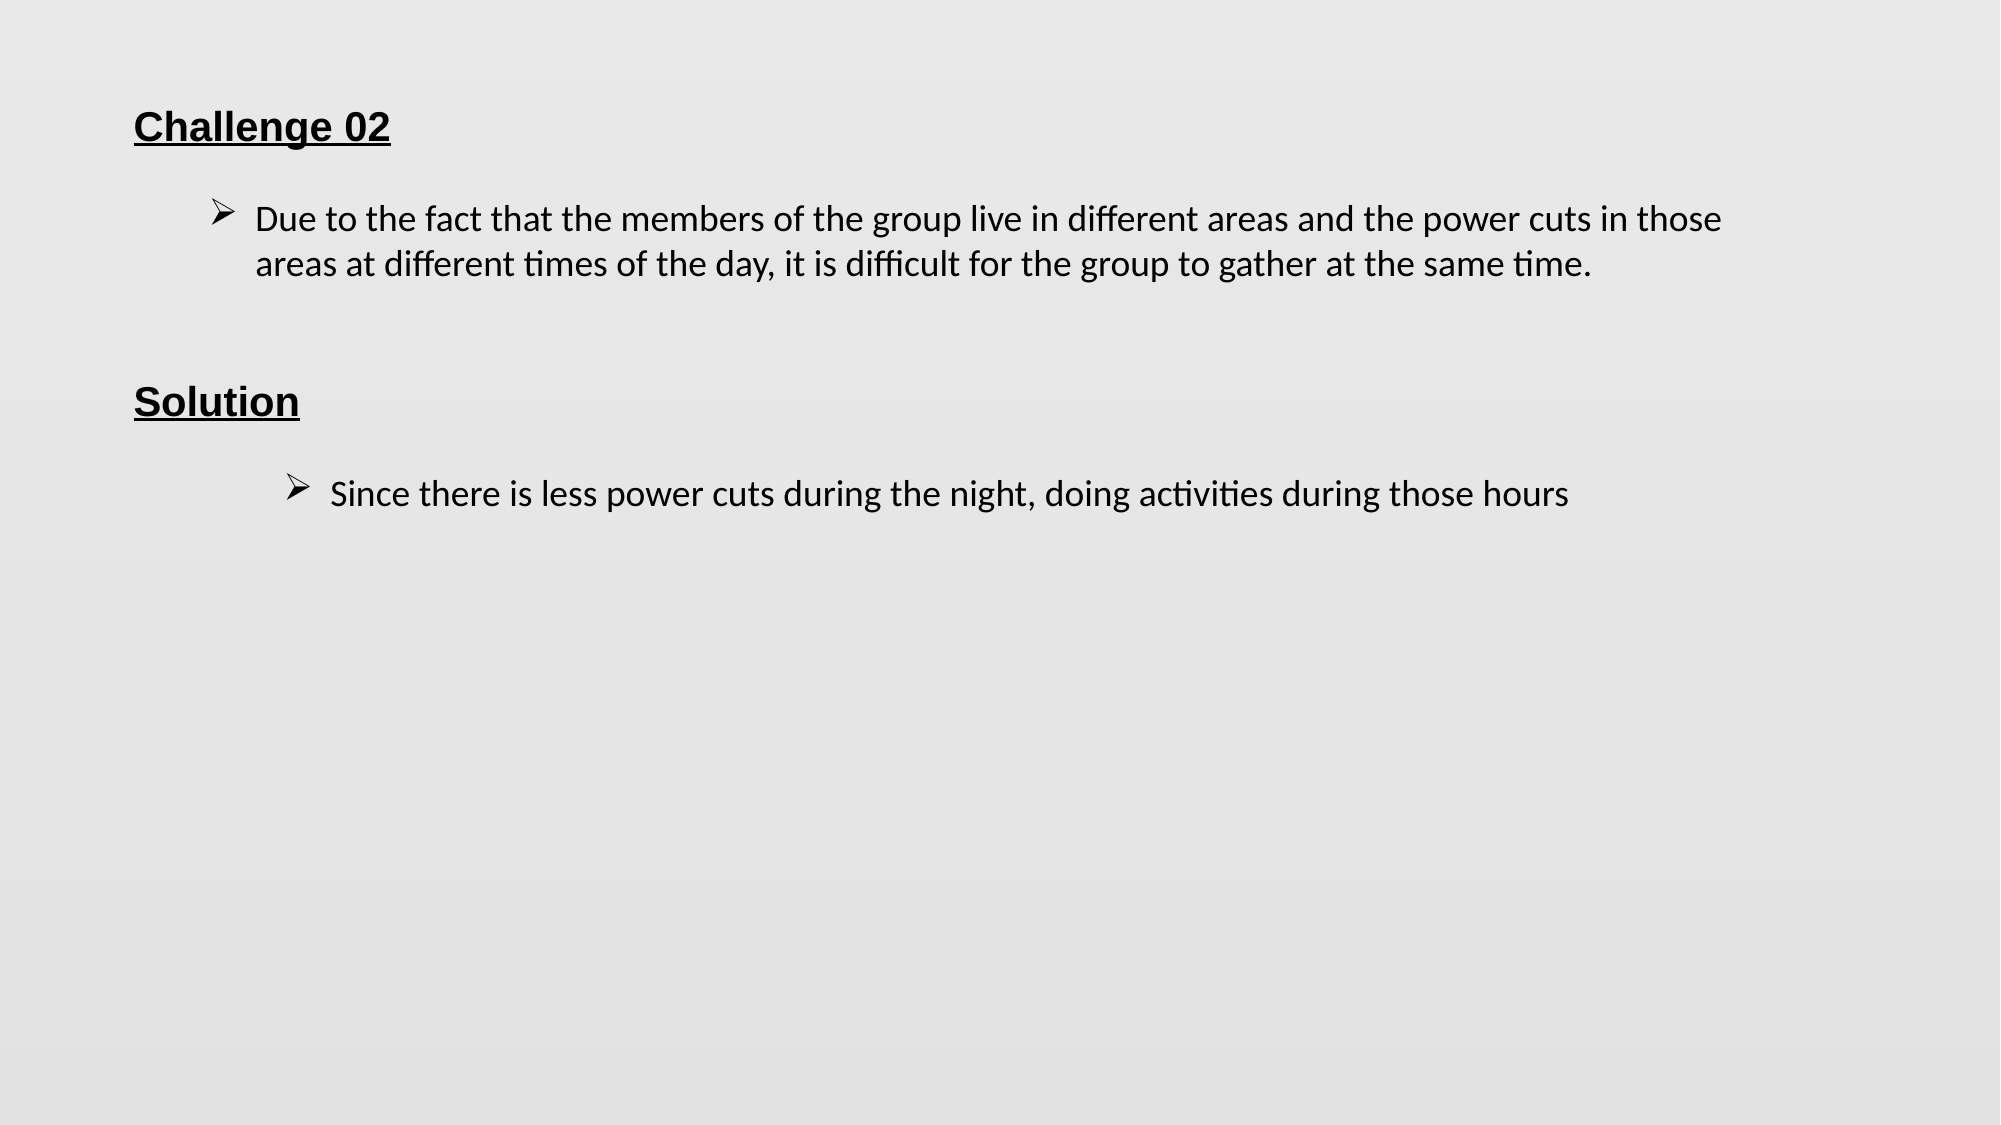

Challenge 02

Due to the fact that the members of the group live in different areas and the power cuts in those  areas at different times of the day, it is difficult for the group to gather at the same time.

Solution

Since there is less power cuts during the night, doing activities during those hours